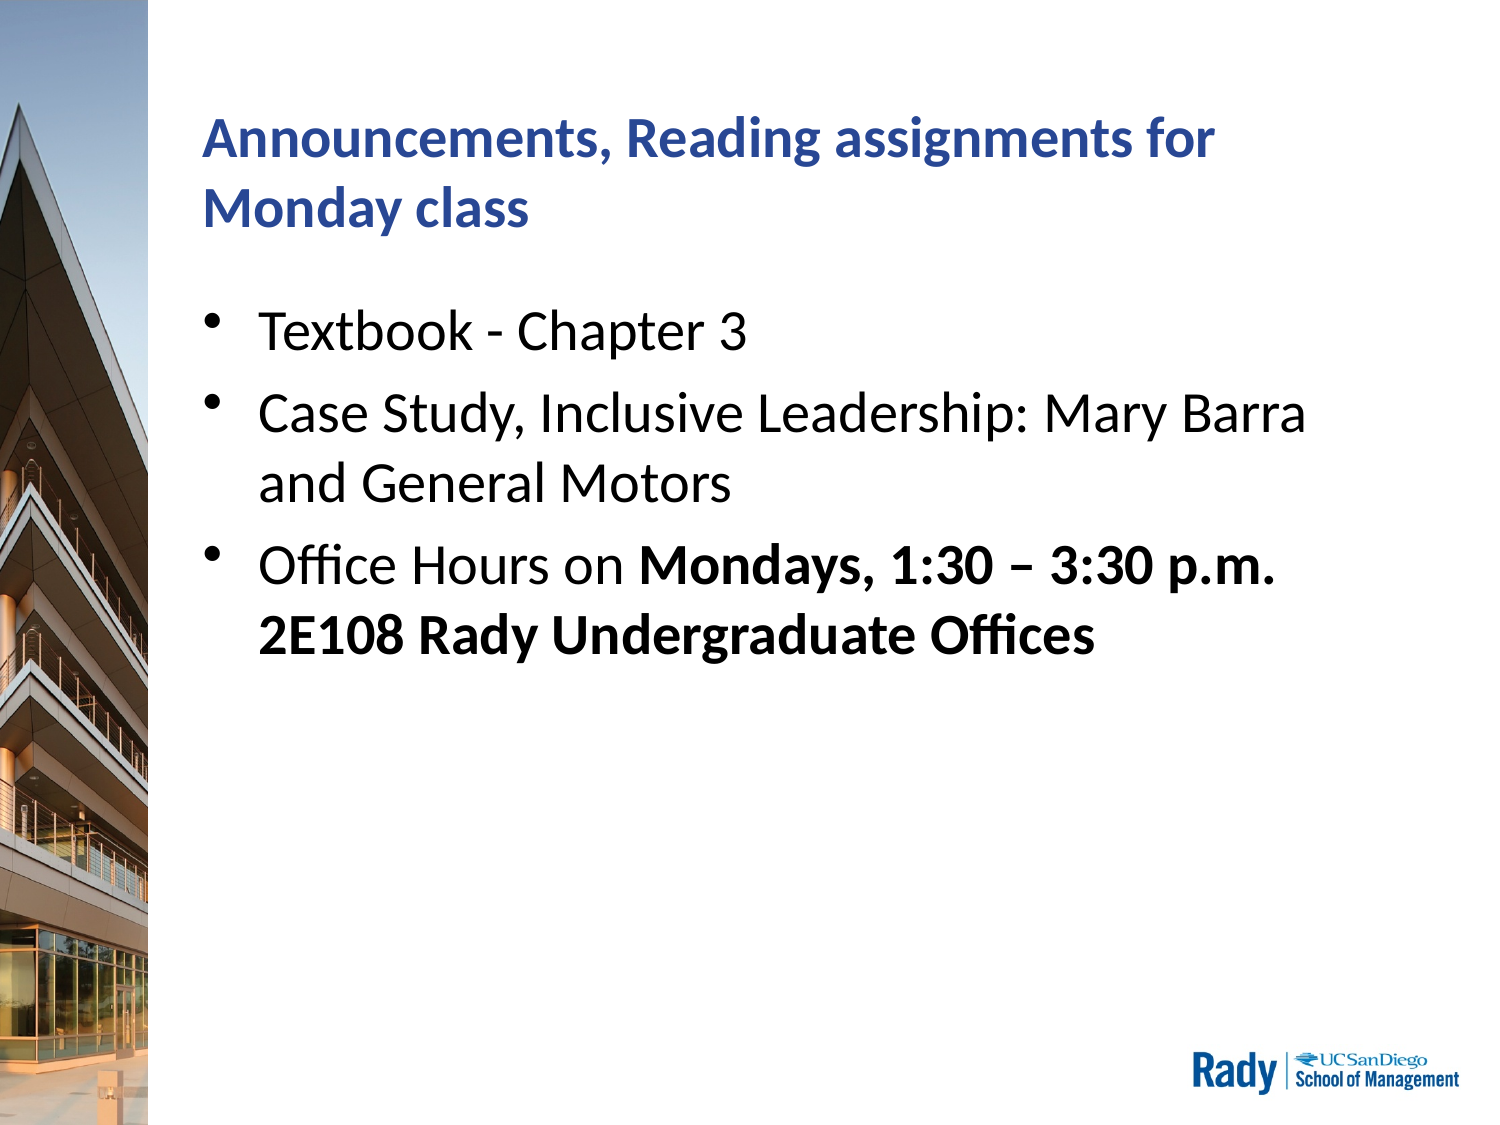

# Announcements, Reading assignments for Monday class
Textbook - Chapter 3
Case Study, Inclusive Leadership: Mary Barra and General Motors
Office Hours on Mondays, 1:30 – 3:30 p.m. 2E108 Rady Undergraduate Offices